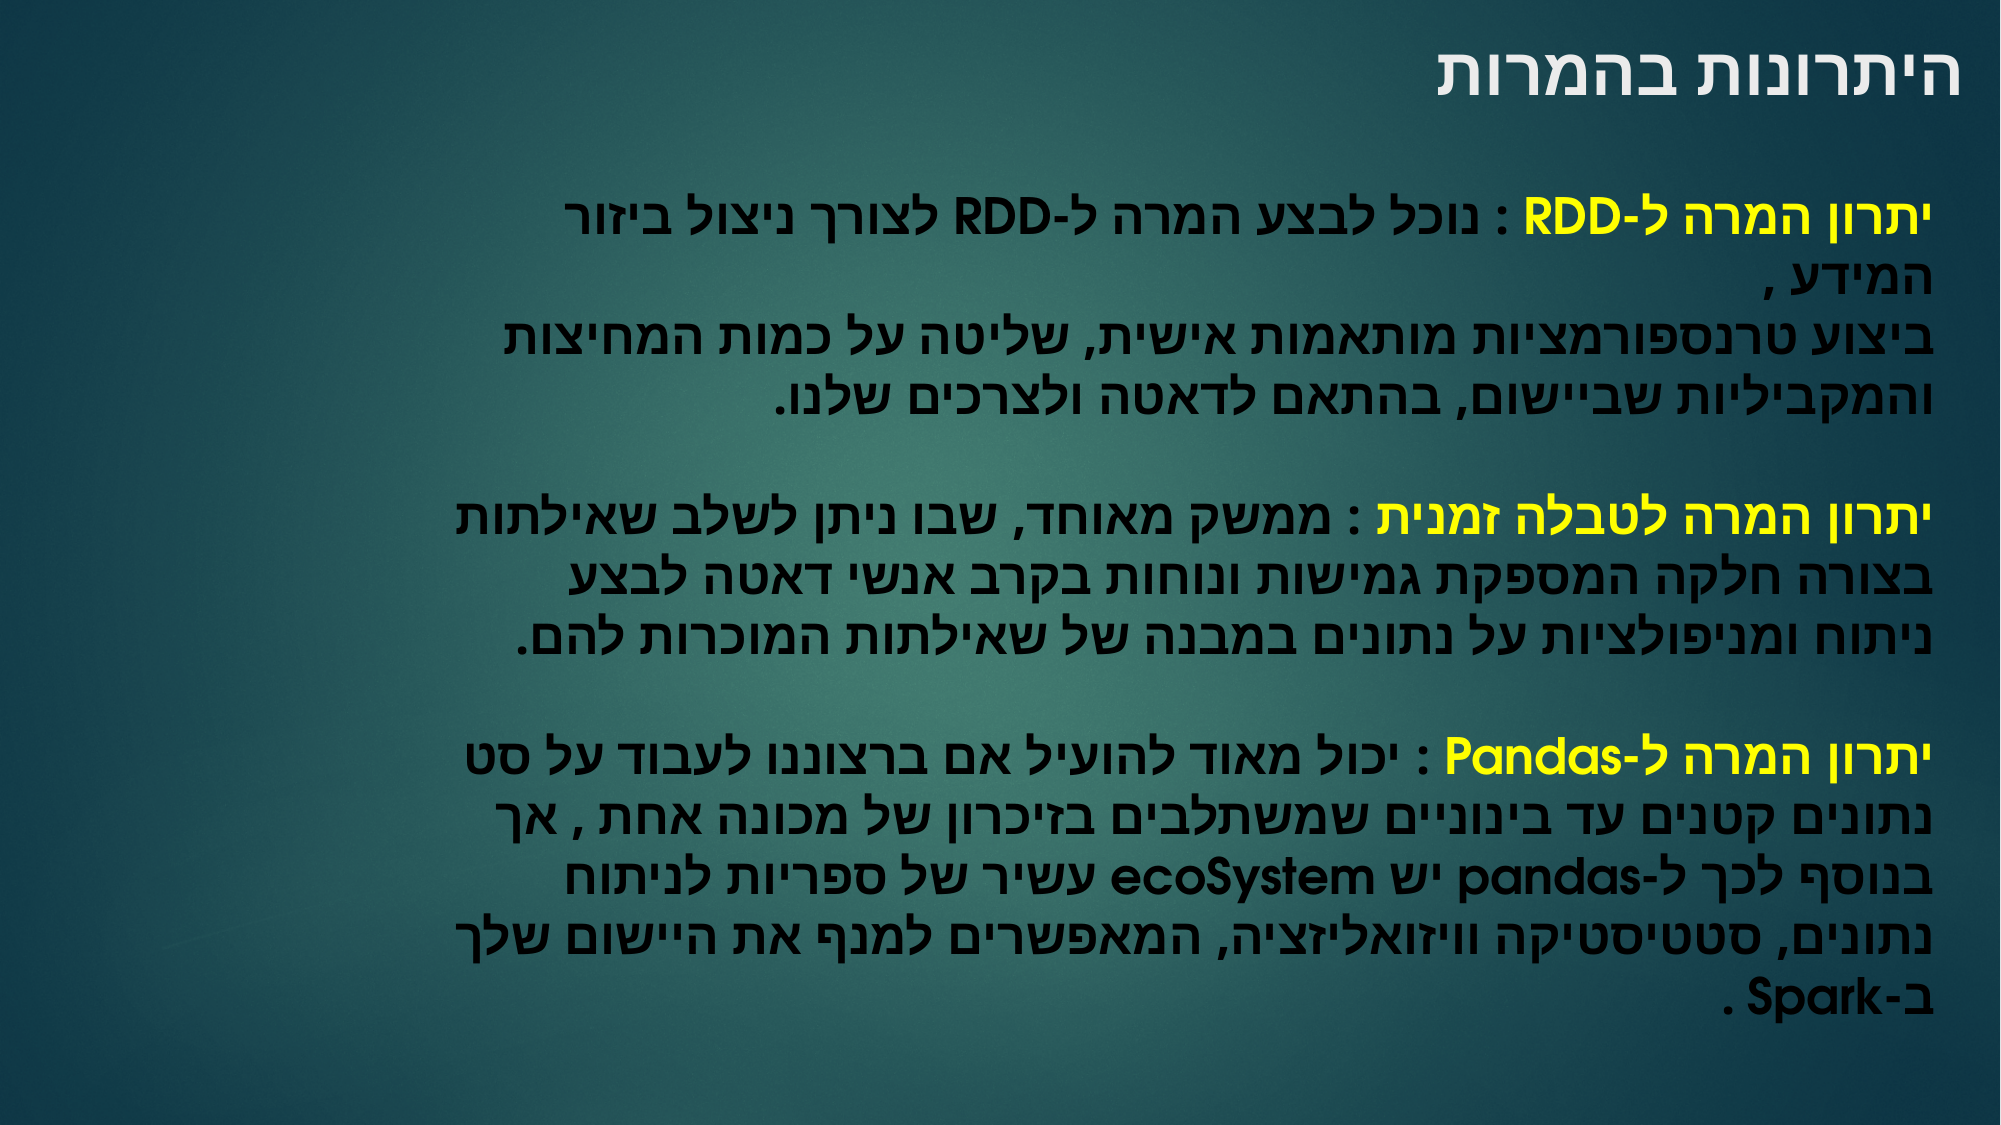

# היתרונות בהמרות
יתרון המרה ל-RDD : נוכל לבצע המרה ל-RDD לצורך ניצול ביזור המידע ,
ביצוע טרנספורמציות מותאמות אישית, שליטה על כמות המחיצות והמקביליות שביישום, בהתאם לדאטה ולצרכים שלנו.

יתרון המרה לטבלה זמנית : ממשק מאוחד, שבו ניתן לשלב שאילתות בצורה חלקה המספקת גמישות ונוחות בקרב אנשי דאטה לבצע ניתוח ומניפולציות על נתונים במבנה של שאילתות המוכרות להם.

יתרון המרה ל-Pandas : יכול מאוד להועיל אם ברצוננו לעבוד על סט נתונים קטנים עד בינוניים שמשתלבים בזיכרון של מכונה אחת , אך בנוסף לכך ל-pandas יש ecoSystem עשיר של ספריות לניתוח נתונים, סטטיסטיקה וויזואליזציה, המאפשרים למנף את היישום שלך ב-Spark .